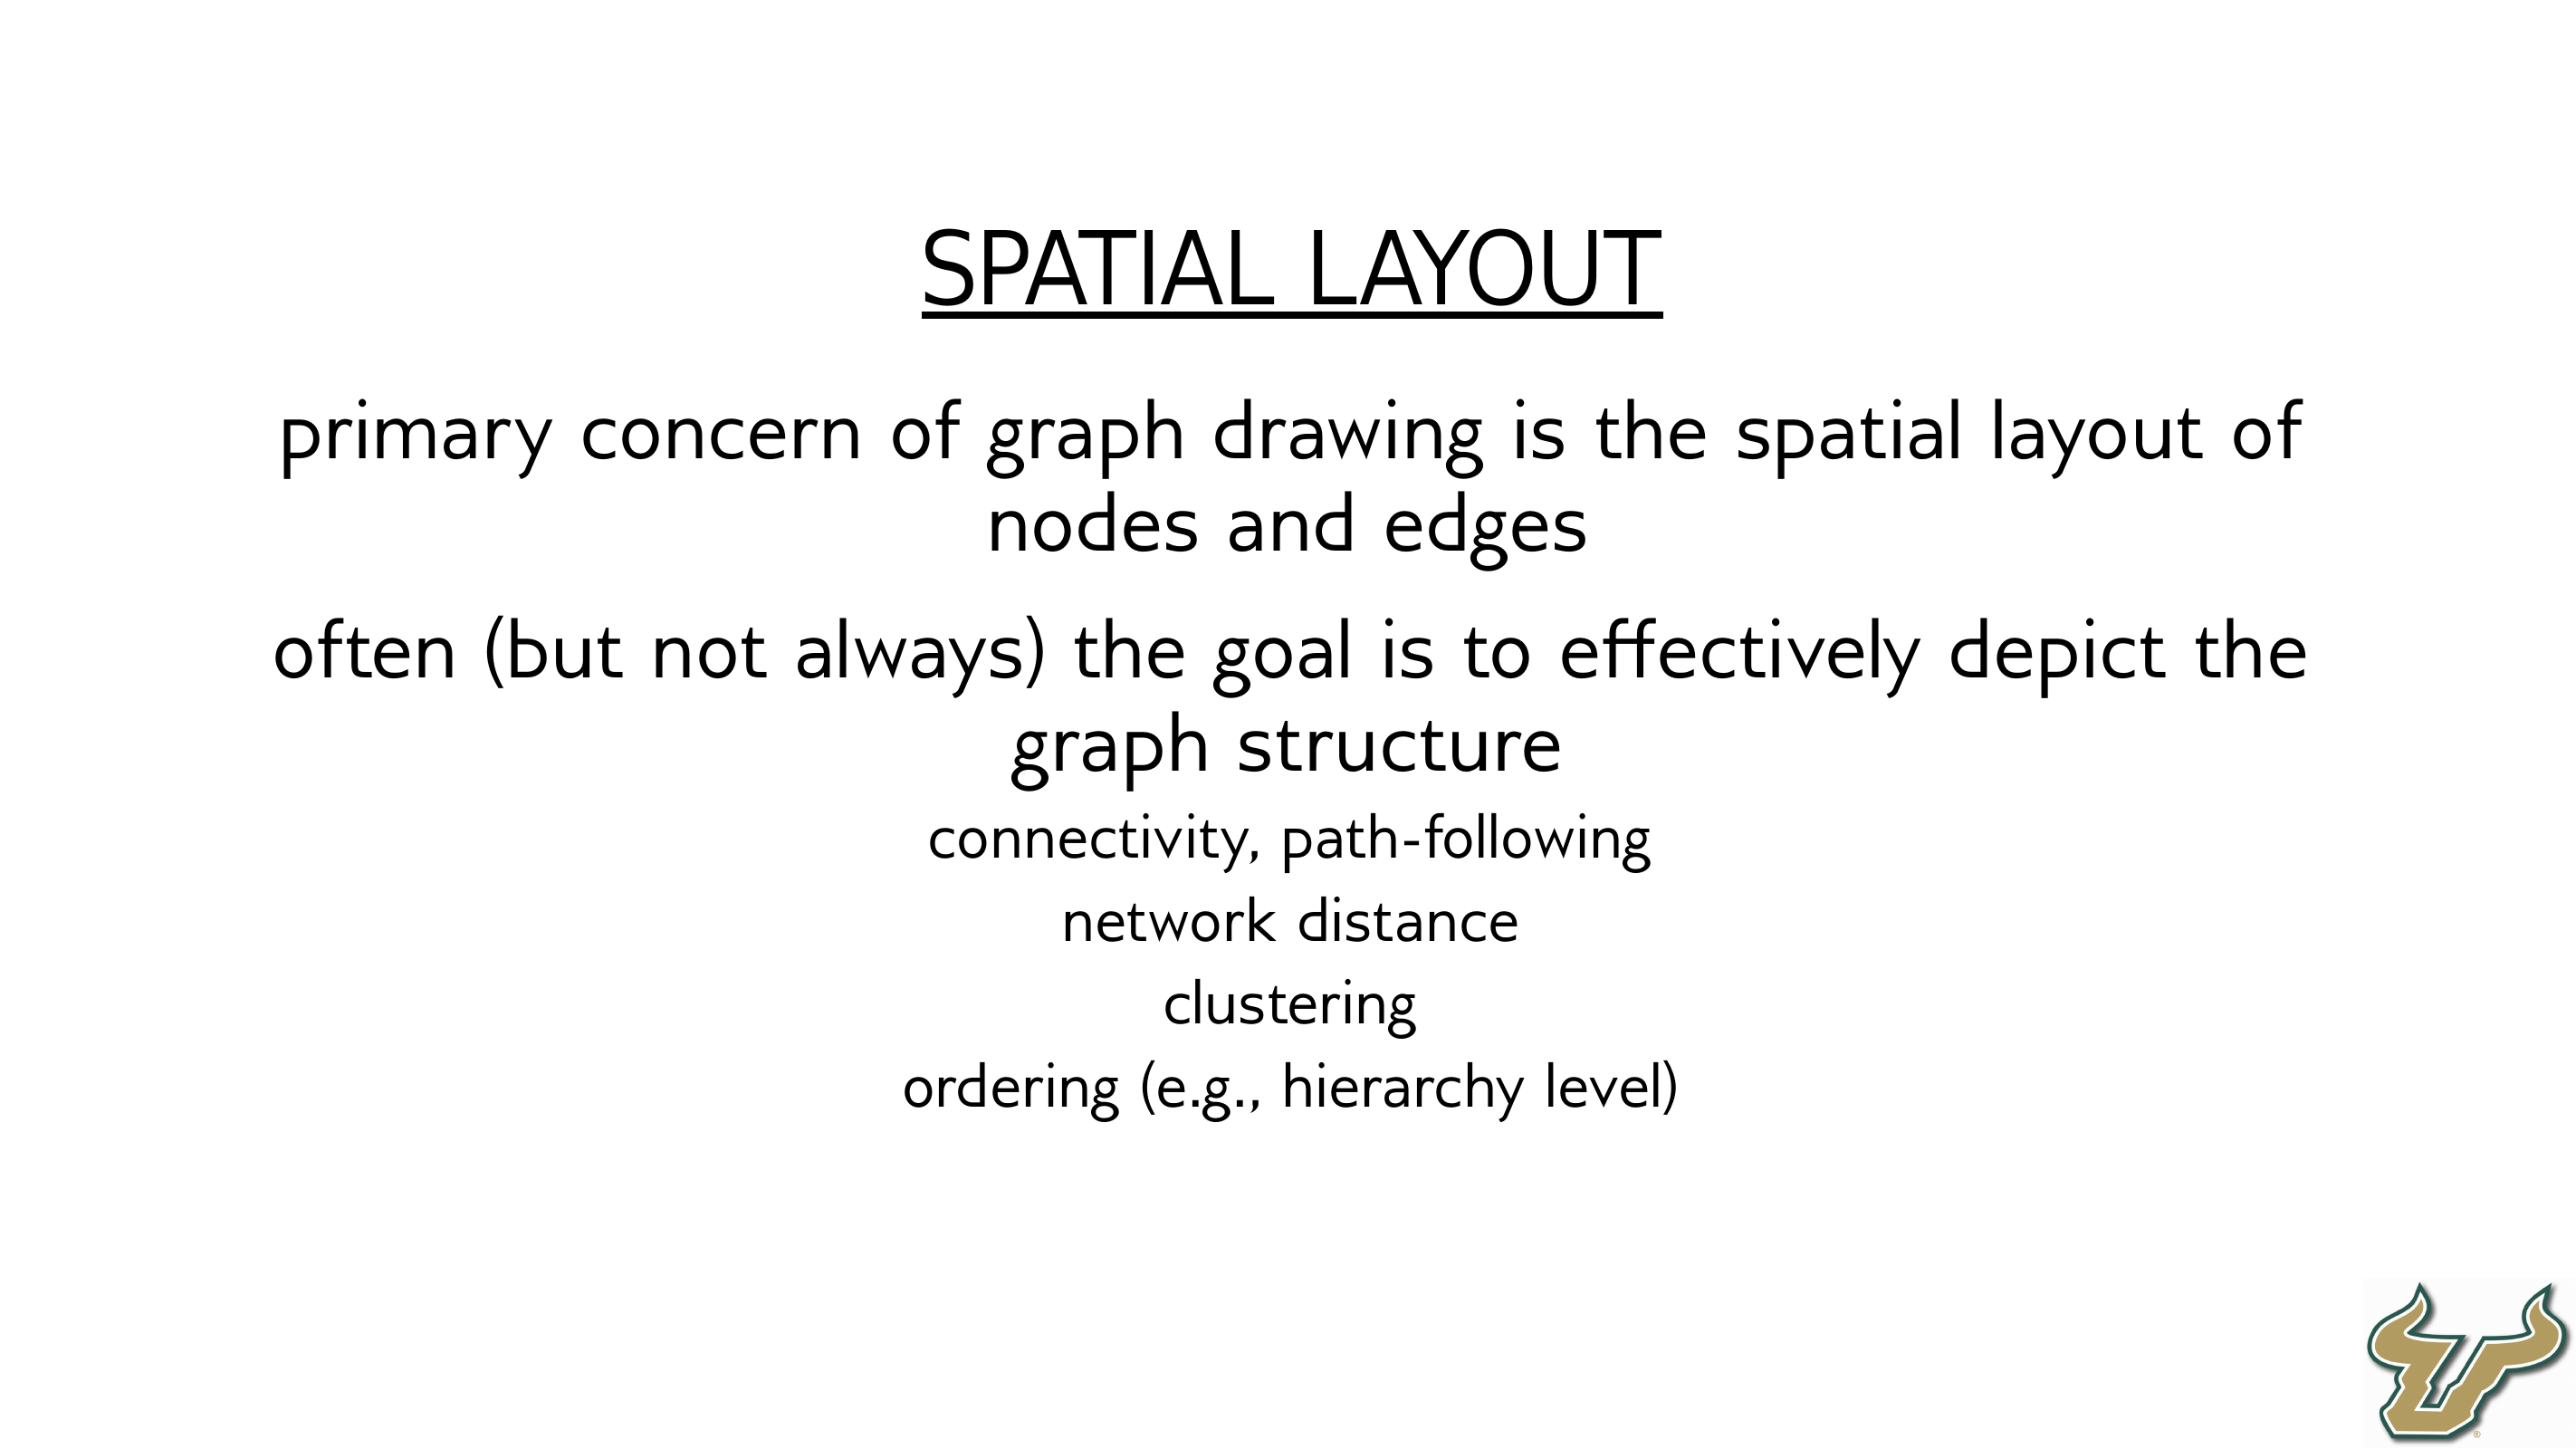

SPATIAL LAYOUT
primary concern of graph drawing is the spatial layout of nodes and edges
often (but not always) the goal is to effectively depict the graph structure
connectivity, path-following
network distance
clustering
ordering (e.g., hierarchy level)